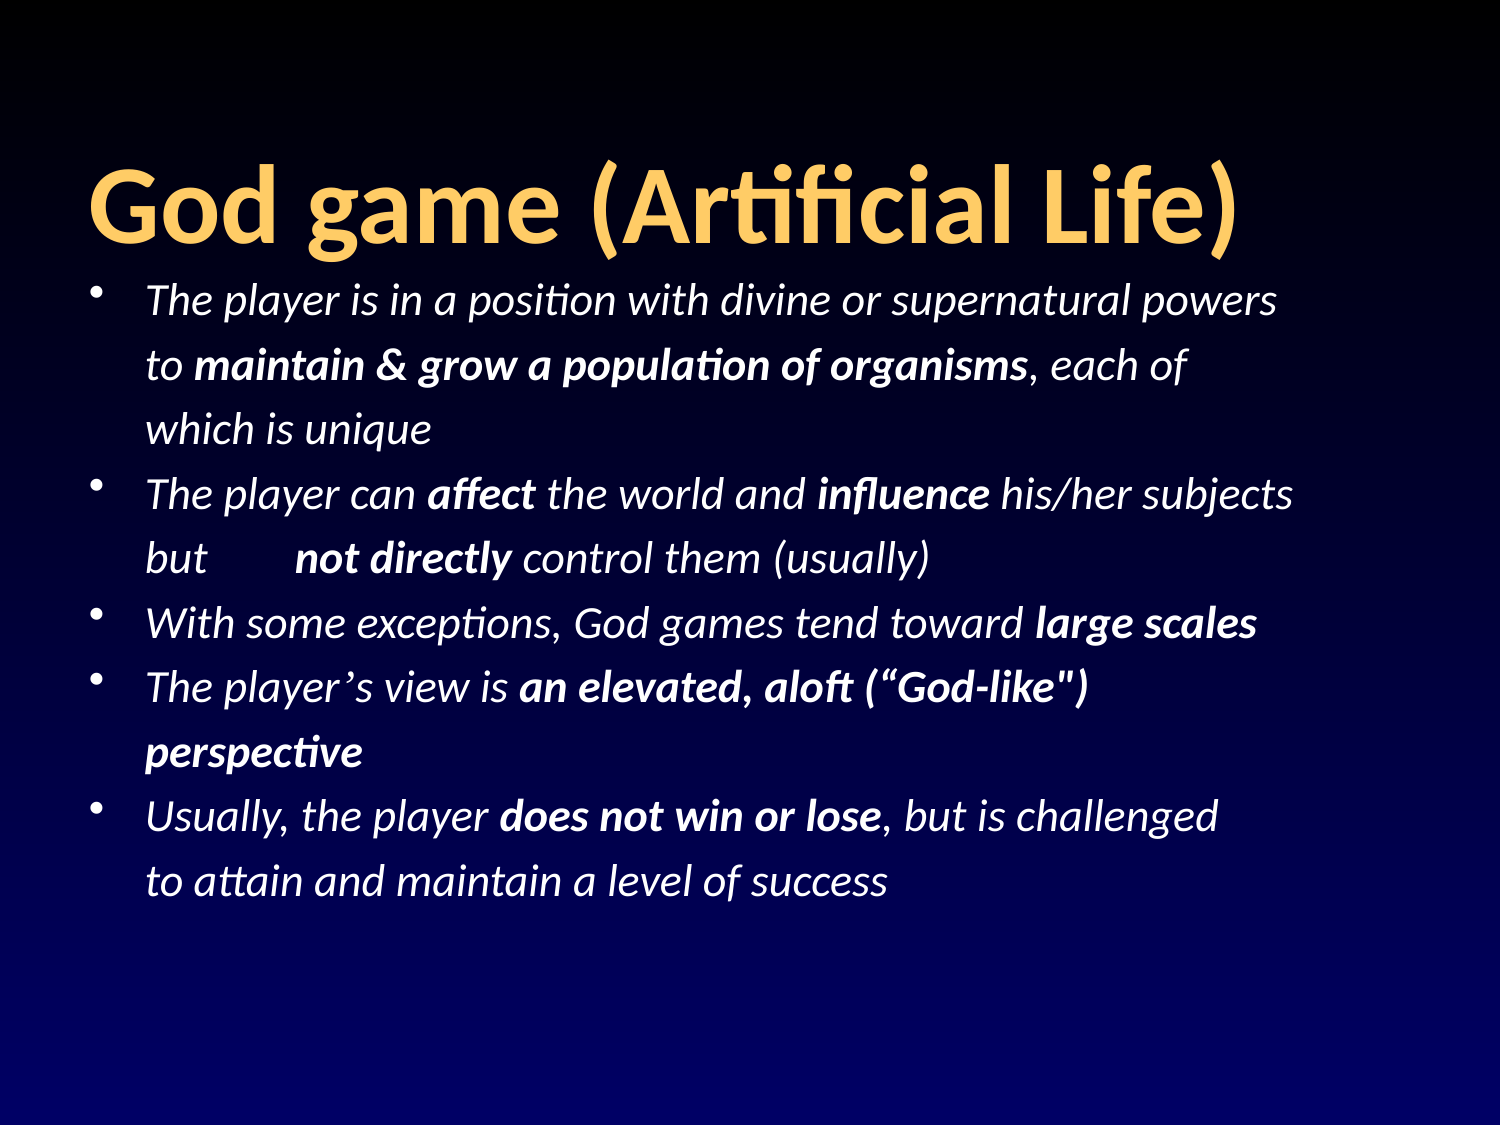

# God game (Artificial Life)
The player is in a position with divine or supernatural powers
	to maintain & grow a population of organisms, each of
	which is unique
The player can affect the world and influence his/her subjects
	but	not directly control them (usually)
With some exceptions, God games tend toward large scales
The player’s view is an elevated, aloft (“God-like")
	perspective
Usually, the player does not win or lose, but is challenged
	to attain and maintain a level of success